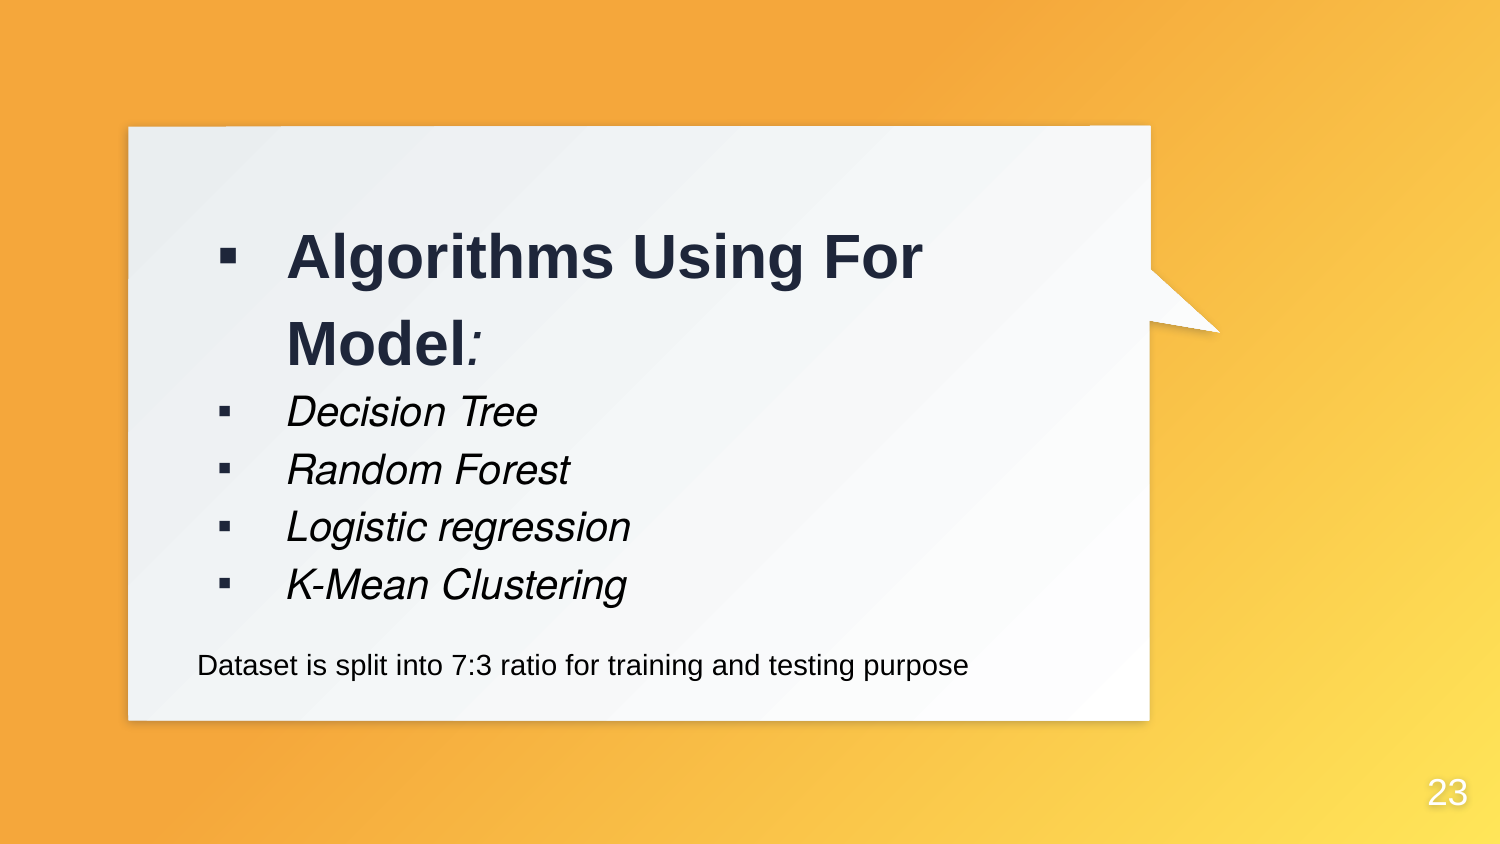

Algorithms Using For Model:
Decision Tree
Random Forest
Logistic regression
K-Mean Clustering

Dataset is split into 7:3 ratio for training and testing purpose
23